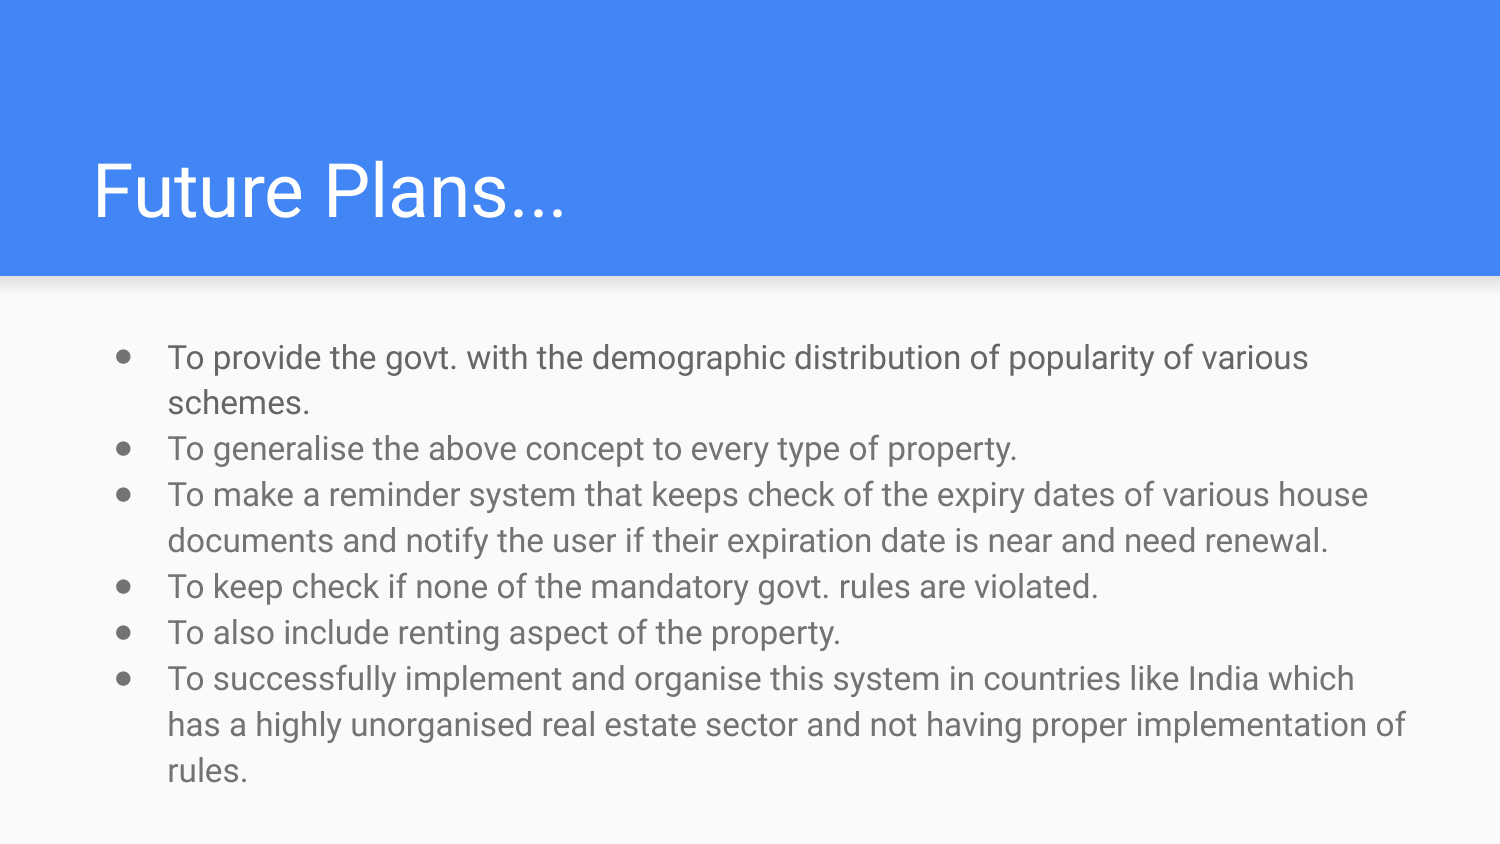

# Future Plans...
To provide the govt. with the demographic distribution of popularity of various schemes.
To generalise the above concept to every type of property.
To make a reminder system that keeps check of the expiry dates of various house documents and notify the user if their expiration date is near and need renewal.
To keep check if none of the mandatory govt. rules are violated.
To also include renting aspect of the property.
To successfully implement and organise this system in countries like India which has a highly unorganised real estate sector and not having proper implementation of rules.